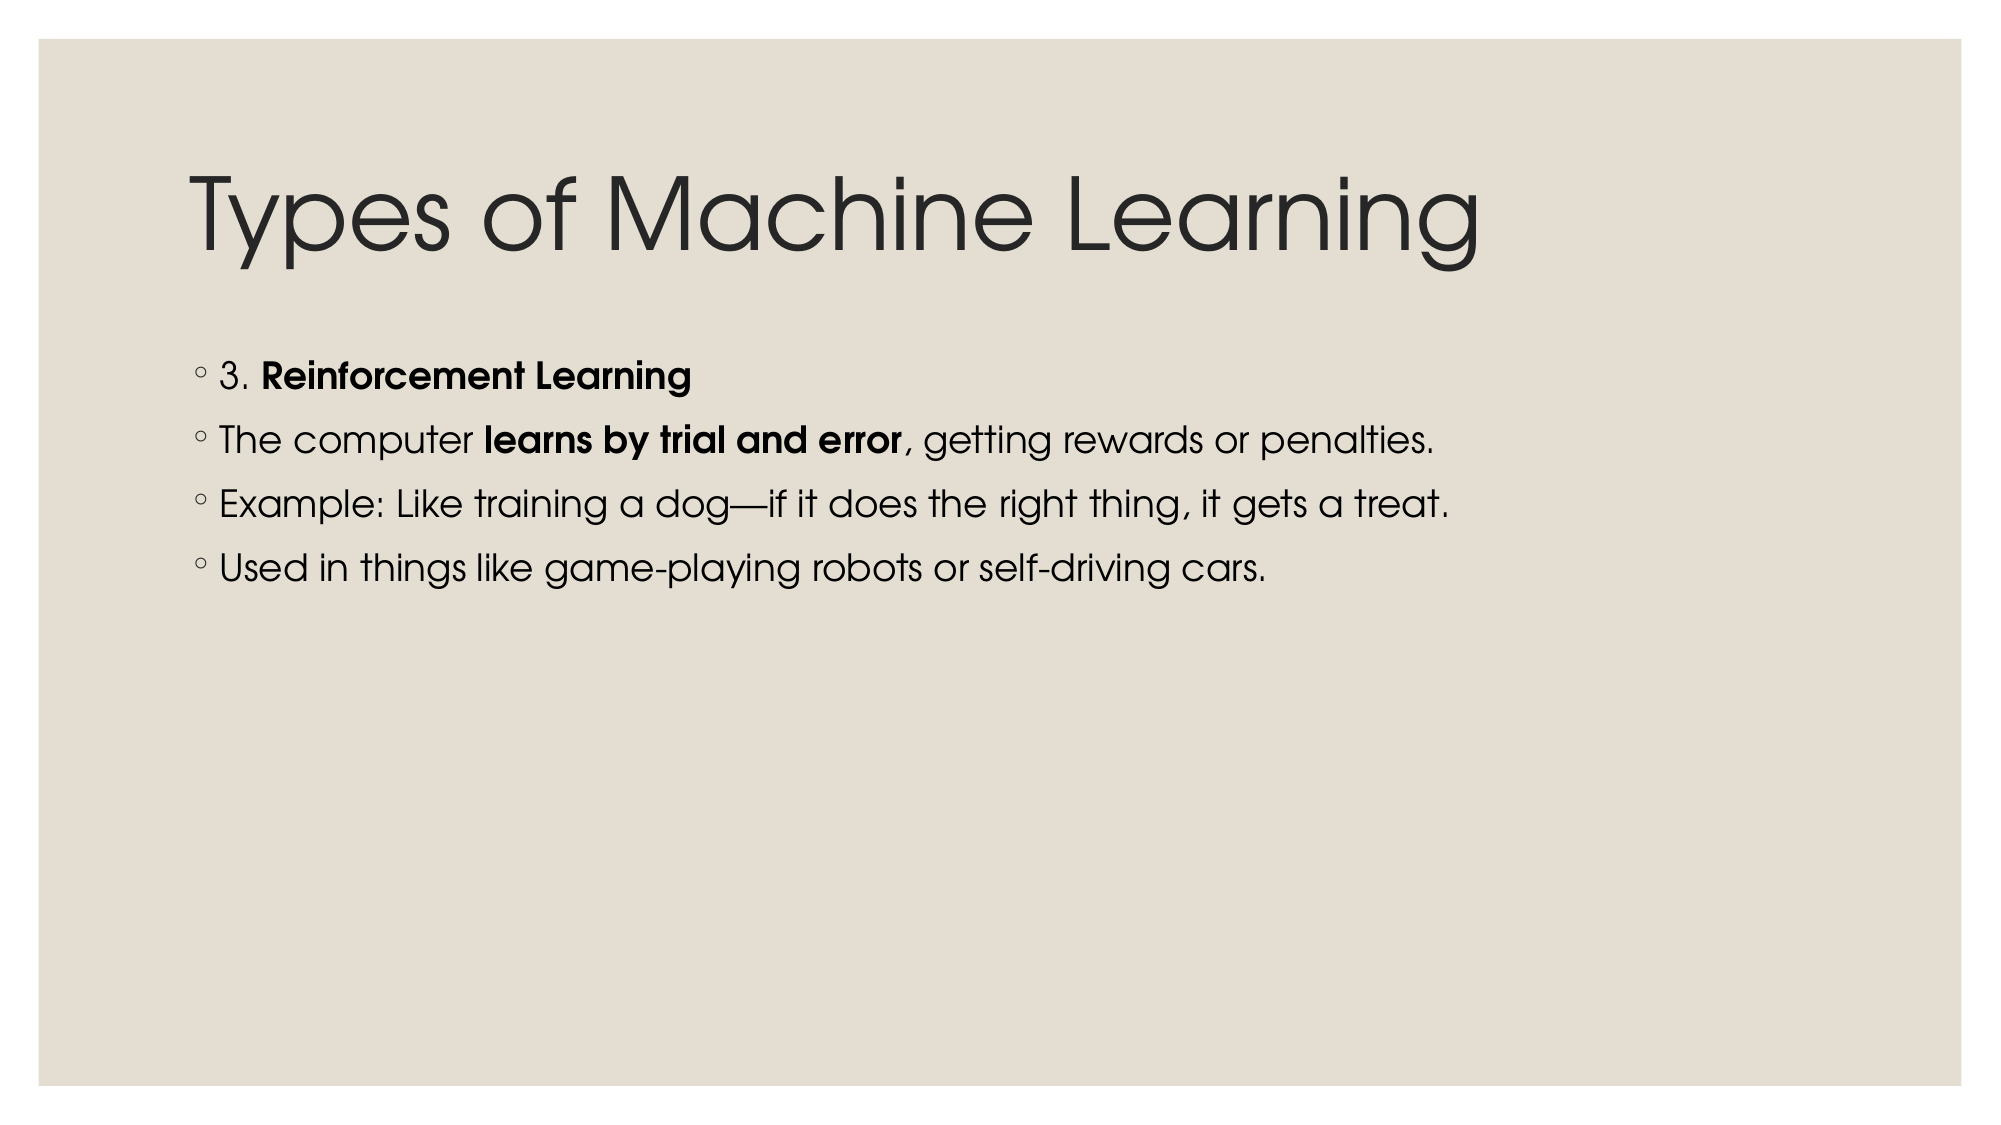

# Types of Machine Learning
3. Reinforcement Learning
The computer learns by trial and error, getting rewards or penalties.
Example: Like training a dog—if it does the right thing, it gets a treat.
Used in things like game-playing robots or self-driving cars.